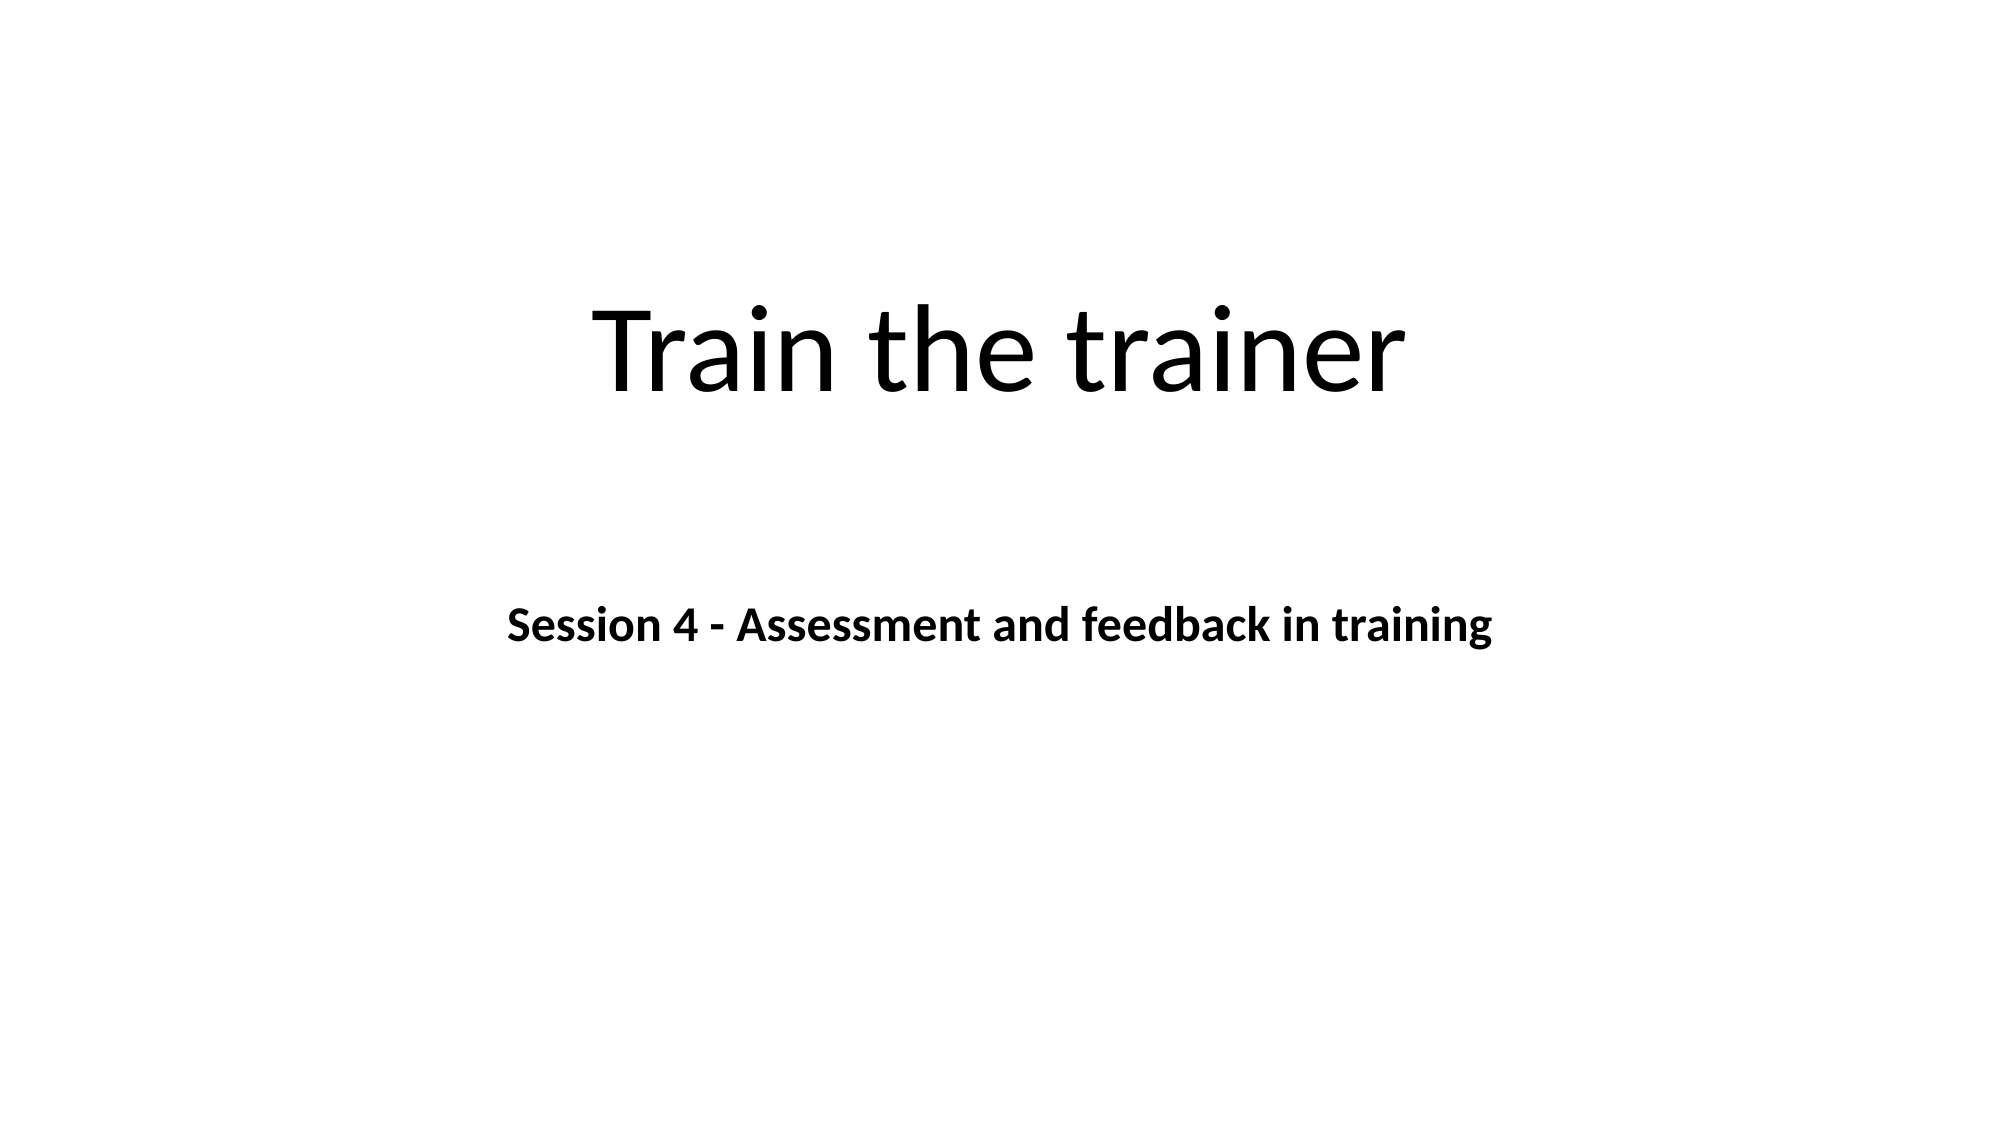

# Train the trainer
Session 4 - Assessment and feedback in training